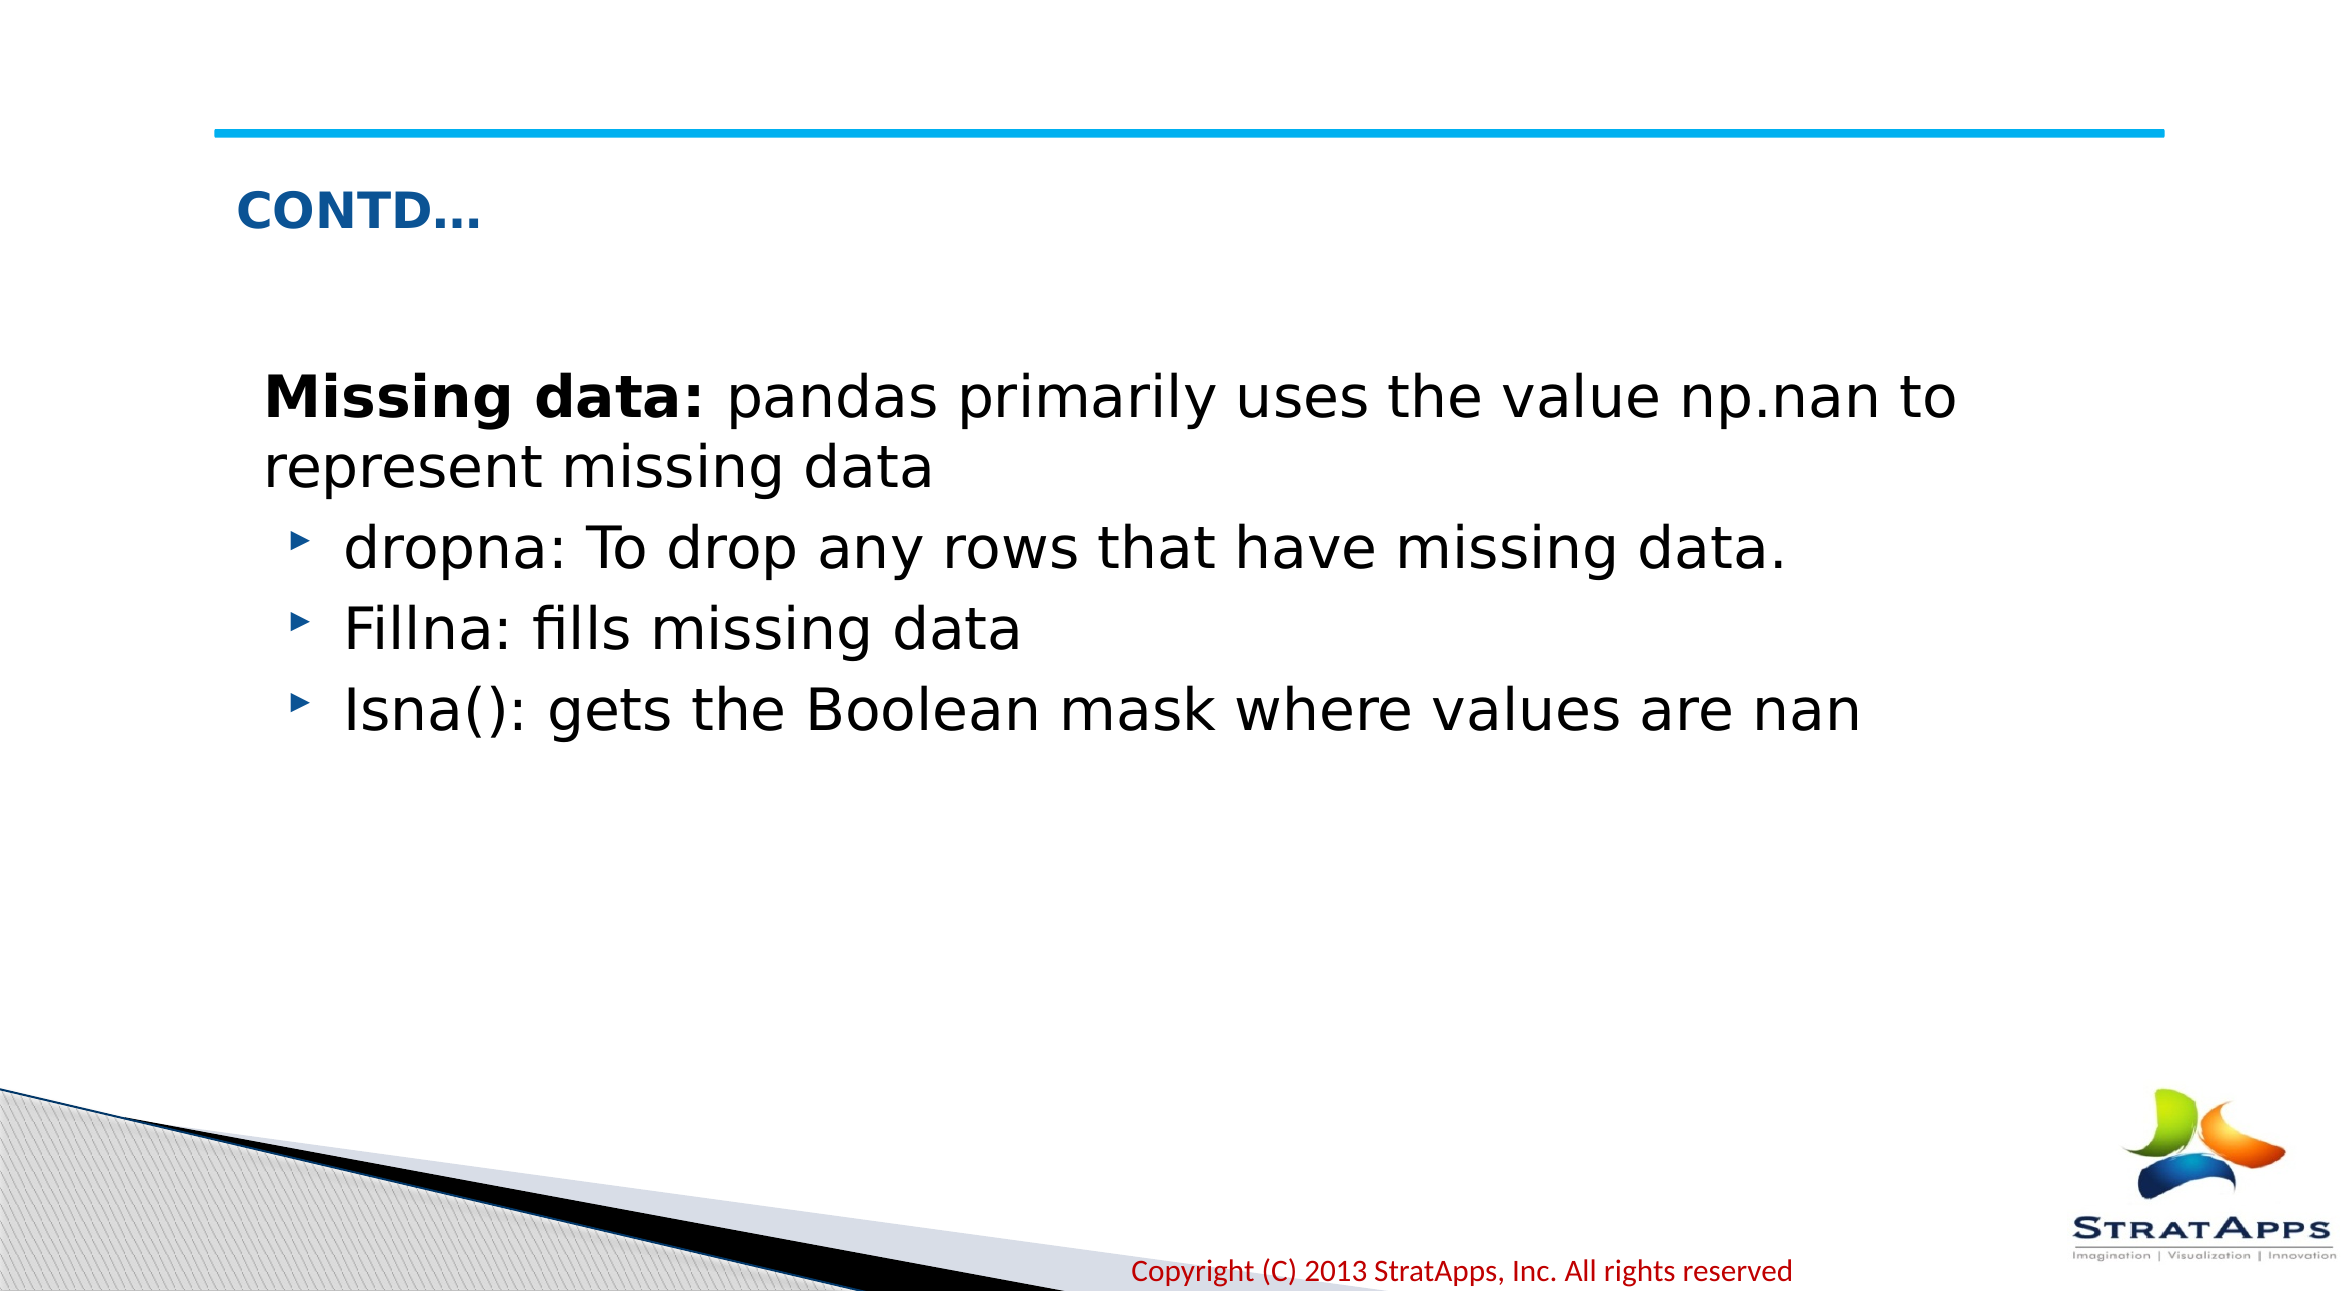

CONTD…
Missing data: pandas primarily uses the value np.nan to represent missing data
dropna: To drop any rows that have missing data.
Fillna: fills missing data
Isna(): gets the Boolean mask where values are nan